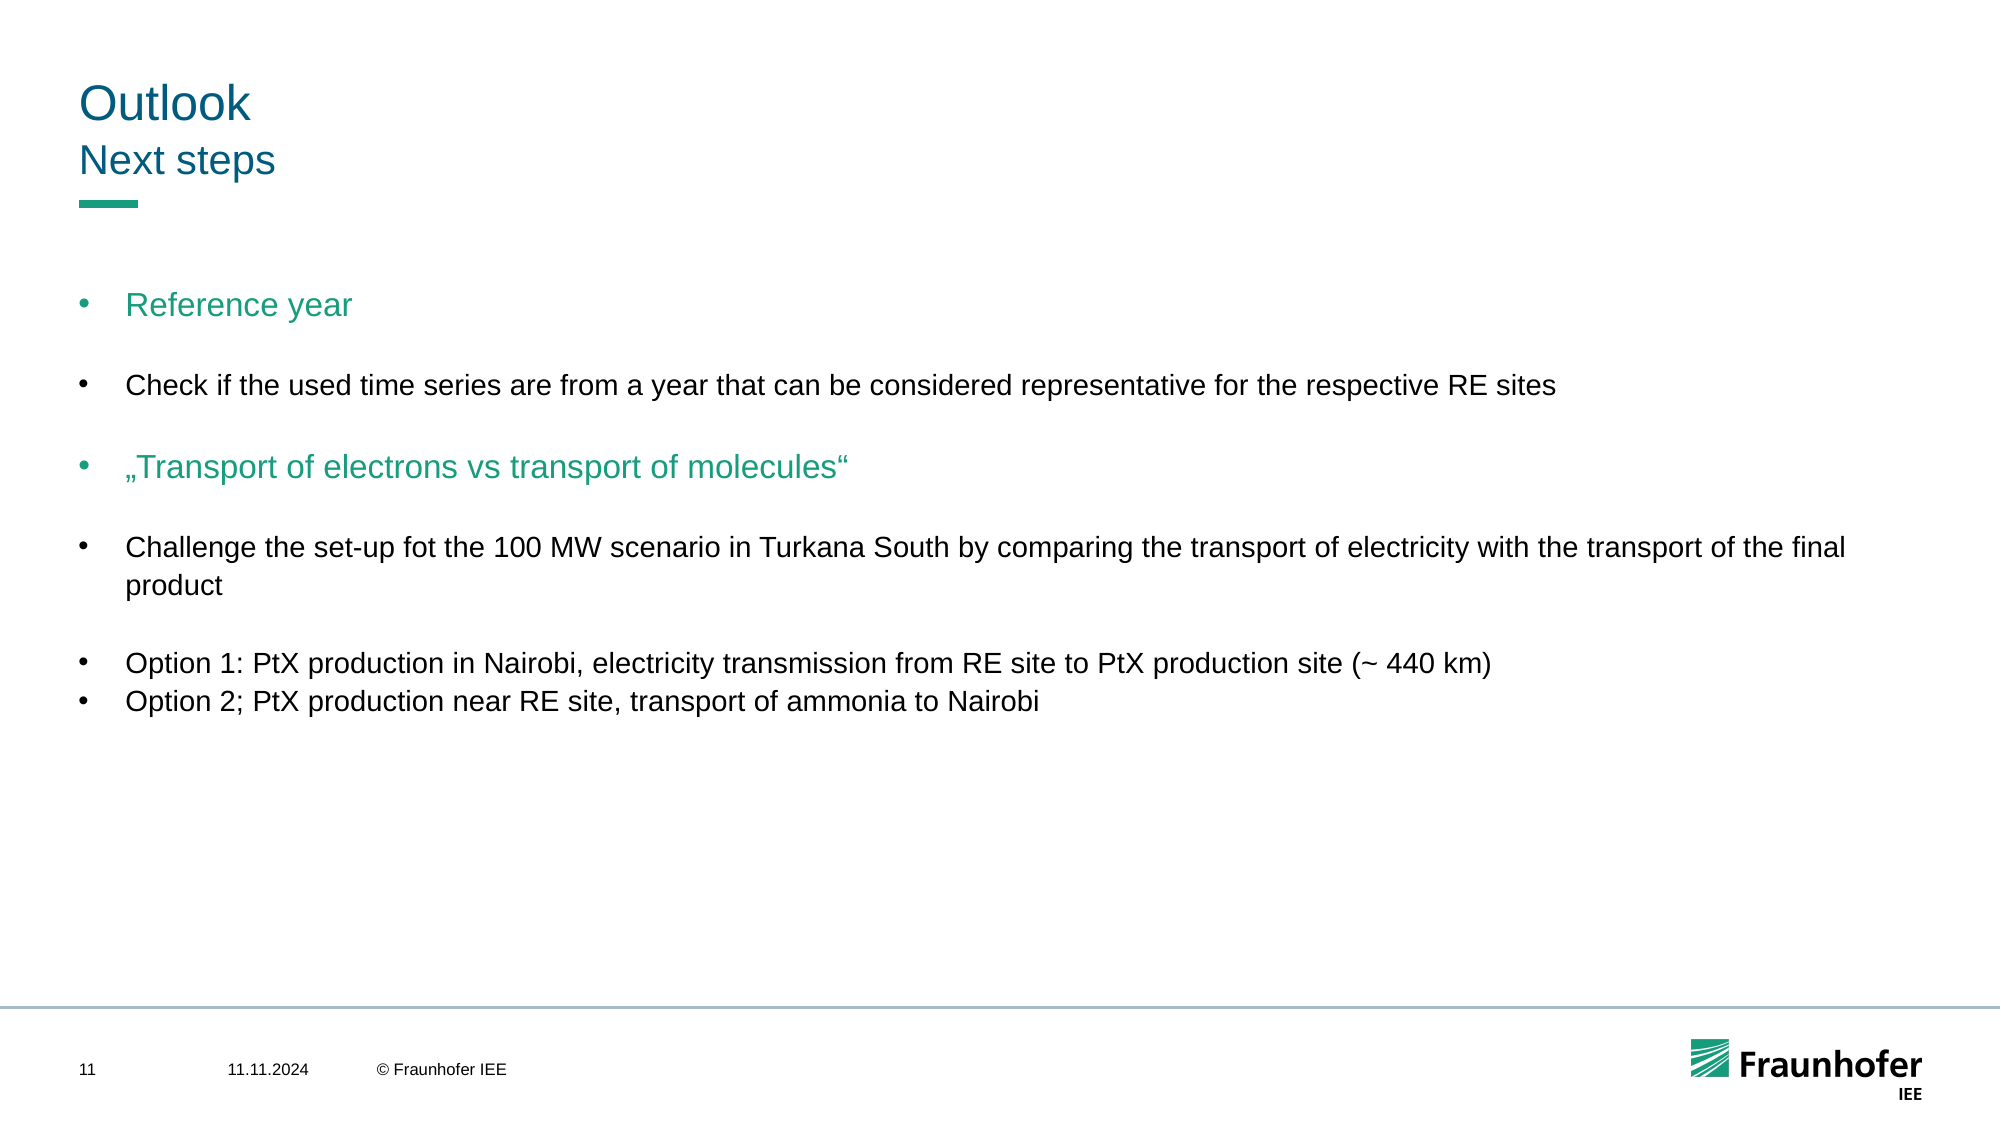

# Outlook
Next steps
Reference year
Check if the used time series are from a year that can be considered representative for the respective RE sites
„Transport of electrons vs transport of molecules“
Challenge the set-up fot the 100 MW scenario in Turkana South by comparing the transport of electricity with the transport of the final product
Option 1: PtX production in Nairobi, electricity transmission from RE site to PtX production site (~ 440 km)
Option 2; PtX production near RE site, transport of ammonia to Nairobi
11
11.11.2024
© Fraunhofer IEE